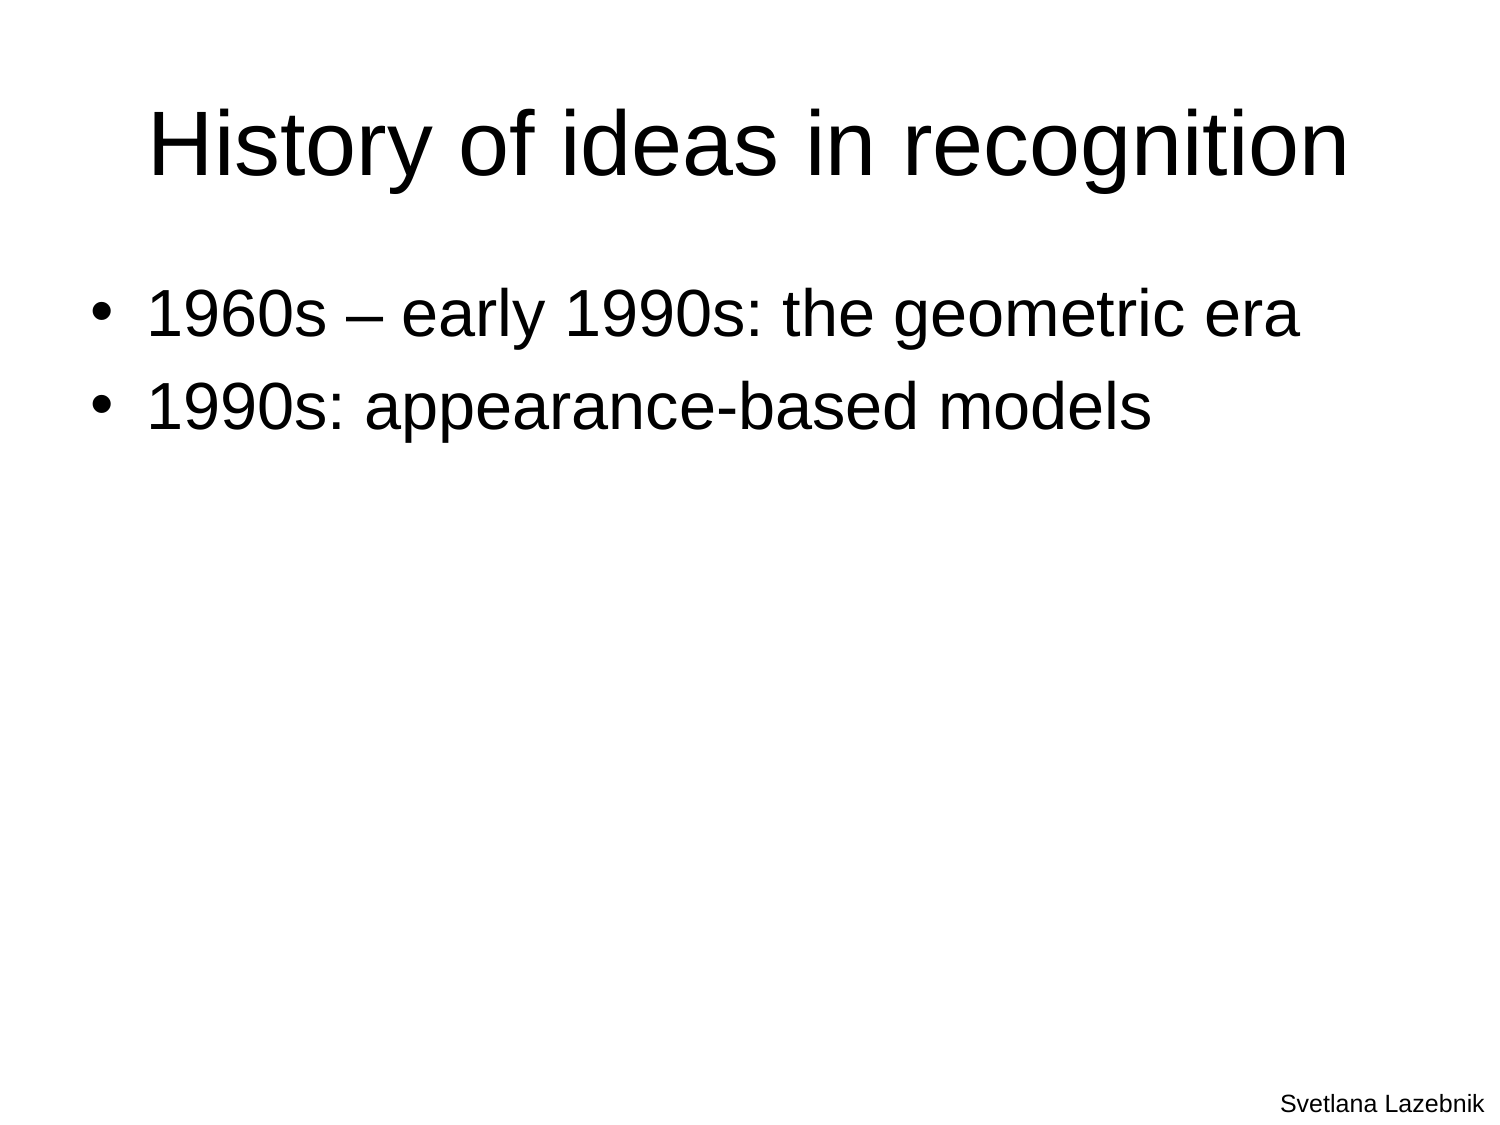

# History of ideas in recognition
1960s – early 1990s: the geometric era
1990s: appearance-based models
Svetlana Lazebnik